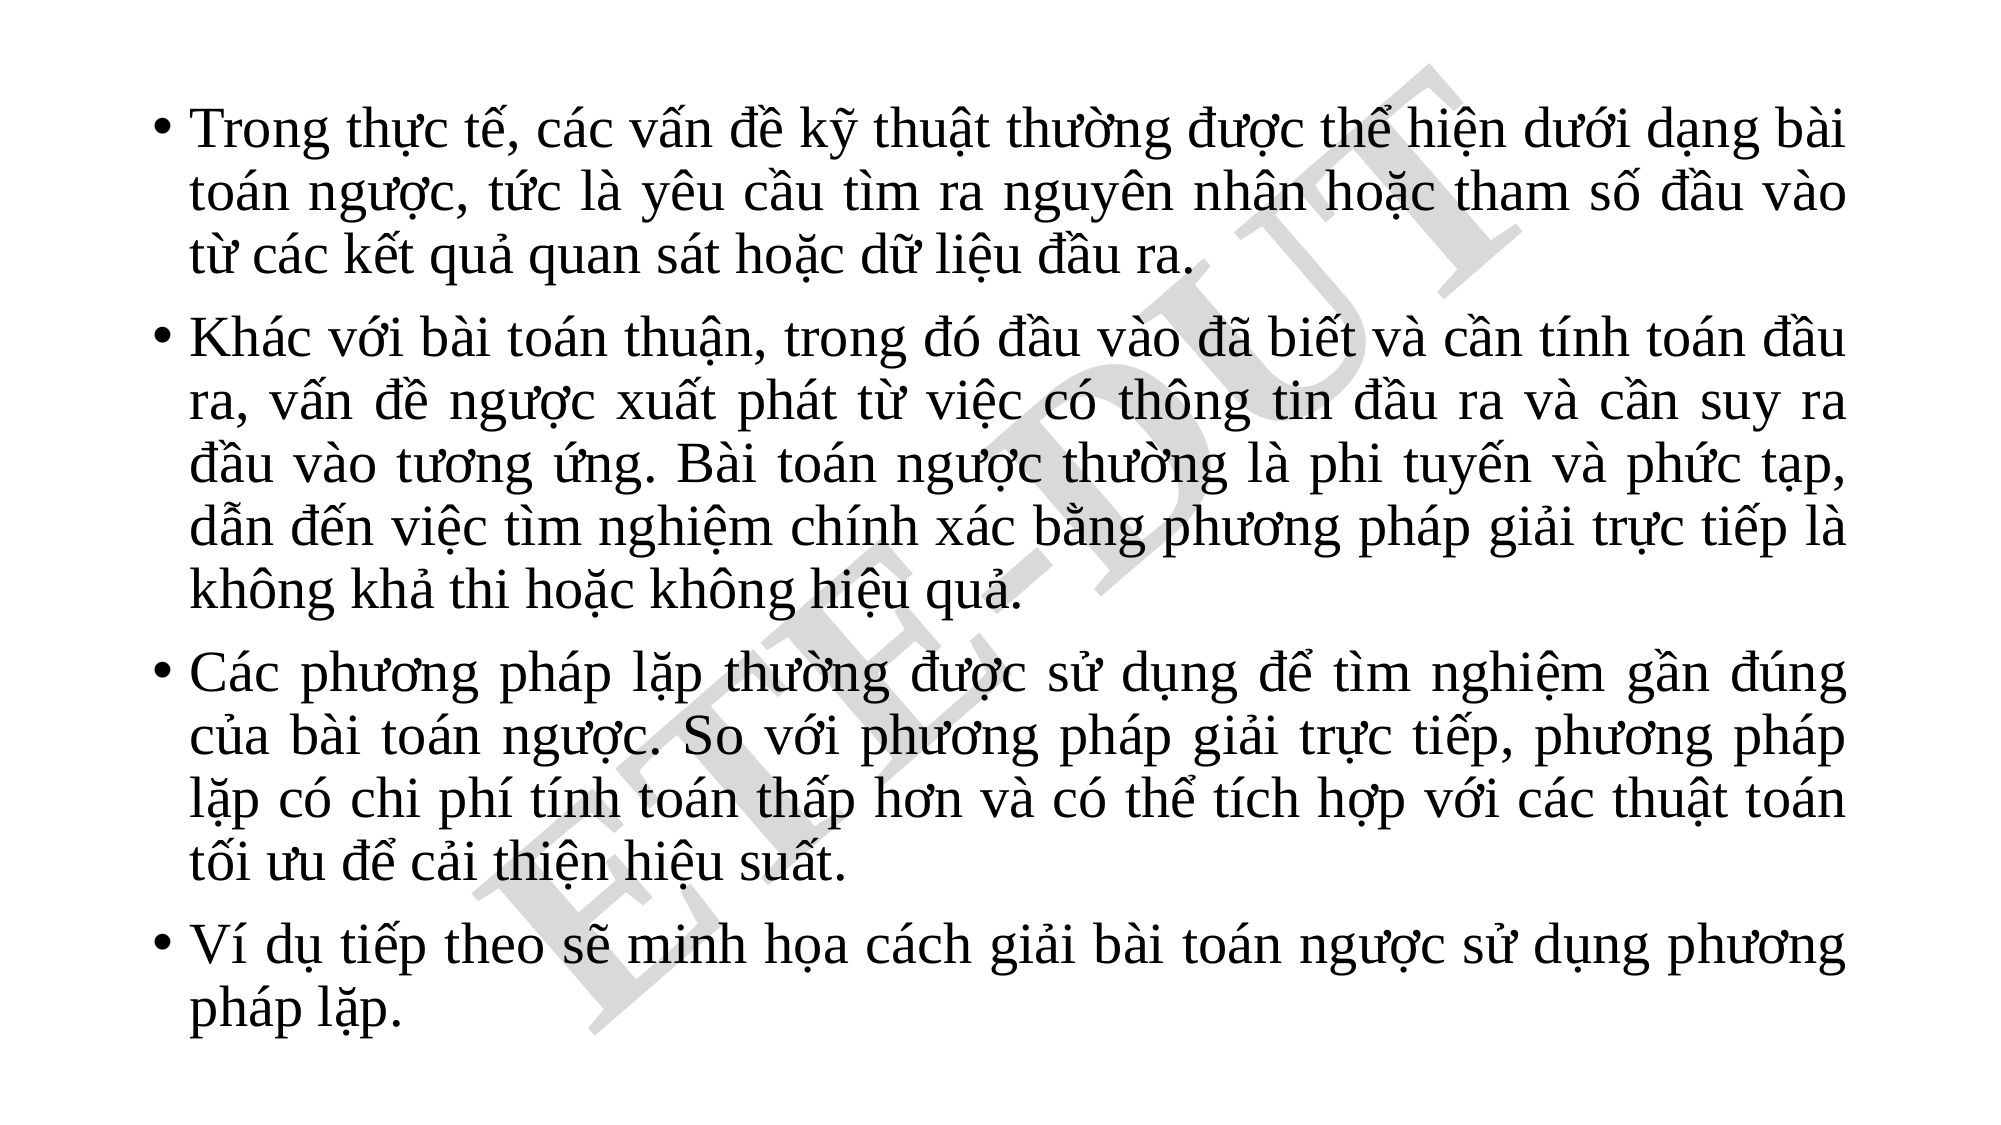

Trong thực tế, các vấn đề kỹ thuật thường được thể hiện dưới dạng bài toán ngược, tức là yêu cầu tìm ra nguyên nhân hoặc tham số đầu vào từ các kết quả quan sát hoặc dữ liệu đầu ra.
Khác với bài toán thuận, trong đó đầu vào đã biết và cần tính toán đầu ra, vấn đề ngược xuất phát từ việc có thông tin đầu ra và cần suy ra đầu vào tương ứng. Bài toán ngược thường là phi tuyến và phức tạp, dẫn đến việc tìm nghiệm chính xác bằng phương pháp giải trực tiếp là không khả thi hoặc không hiệu quả.
Các phương pháp lặp thường được sử dụng để tìm nghiệm gần đúng của bài toán ngược. So với phương pháp giải trực tiếp, phương pháp lặp có chi phí tính toán thấp hơn và có thể tích hợp với các thuật toán tối ưu để cải thiện hiệu suất.
Ví dụ tiếp theo sẽ minh họa cách giải bài toán ngược sử dụng phương pháp lặp.